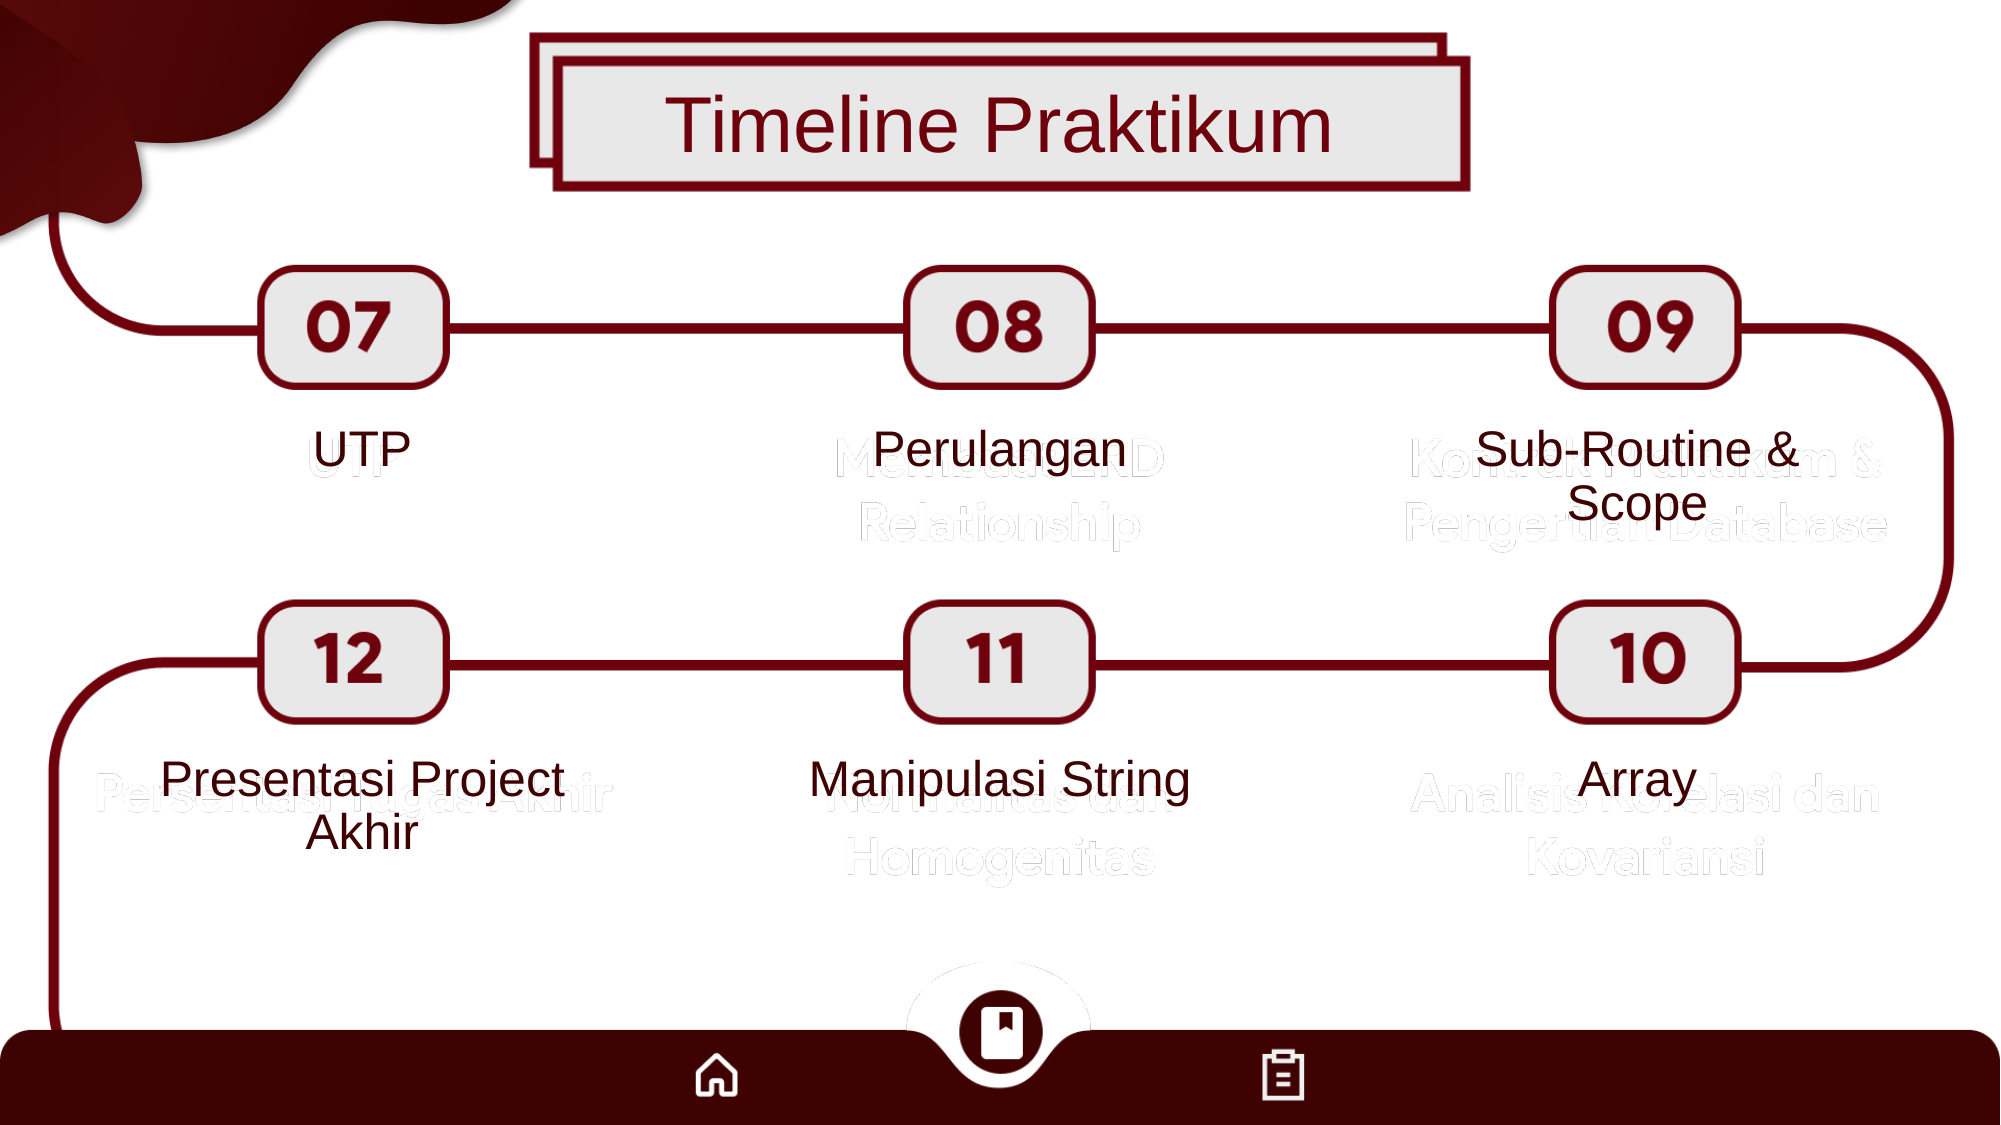

# Timeline Praktikum
Sub-Routine & Scope
UTP
Perulangan
Presentasi Project Akhir
Manipulasi String
Array